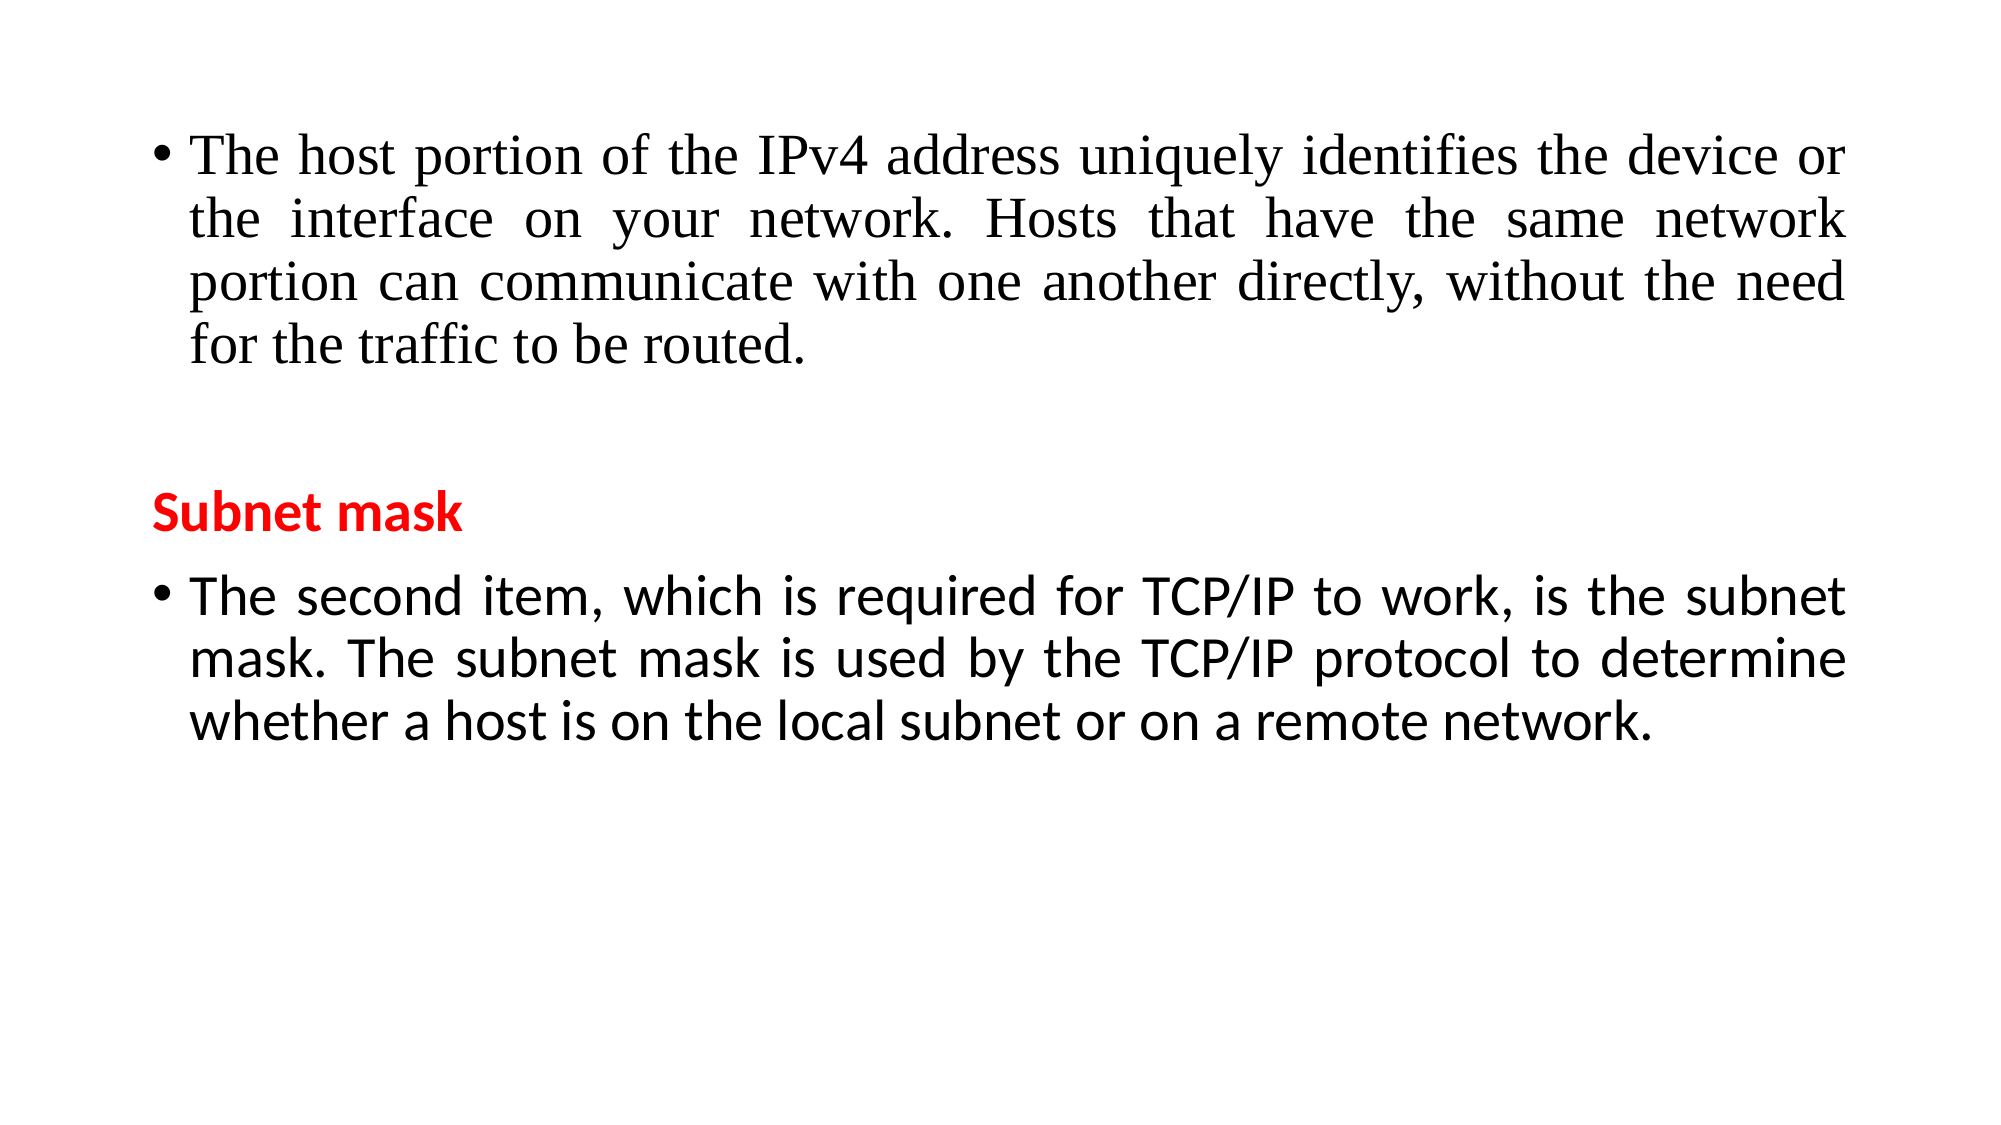

The host portion of the IPv4 address uniquely identifies the device or the interface on your network. Hosts that have the same network portion can communicate with one another directly, without the need for the traffic to be routed.

Subnet mask
The second item, which is required for TCP/IP to work, is the subnet mask. The subnet mask is used by the TCP/IP protocol to determine whether a host is on the local subnet or on a remote network.